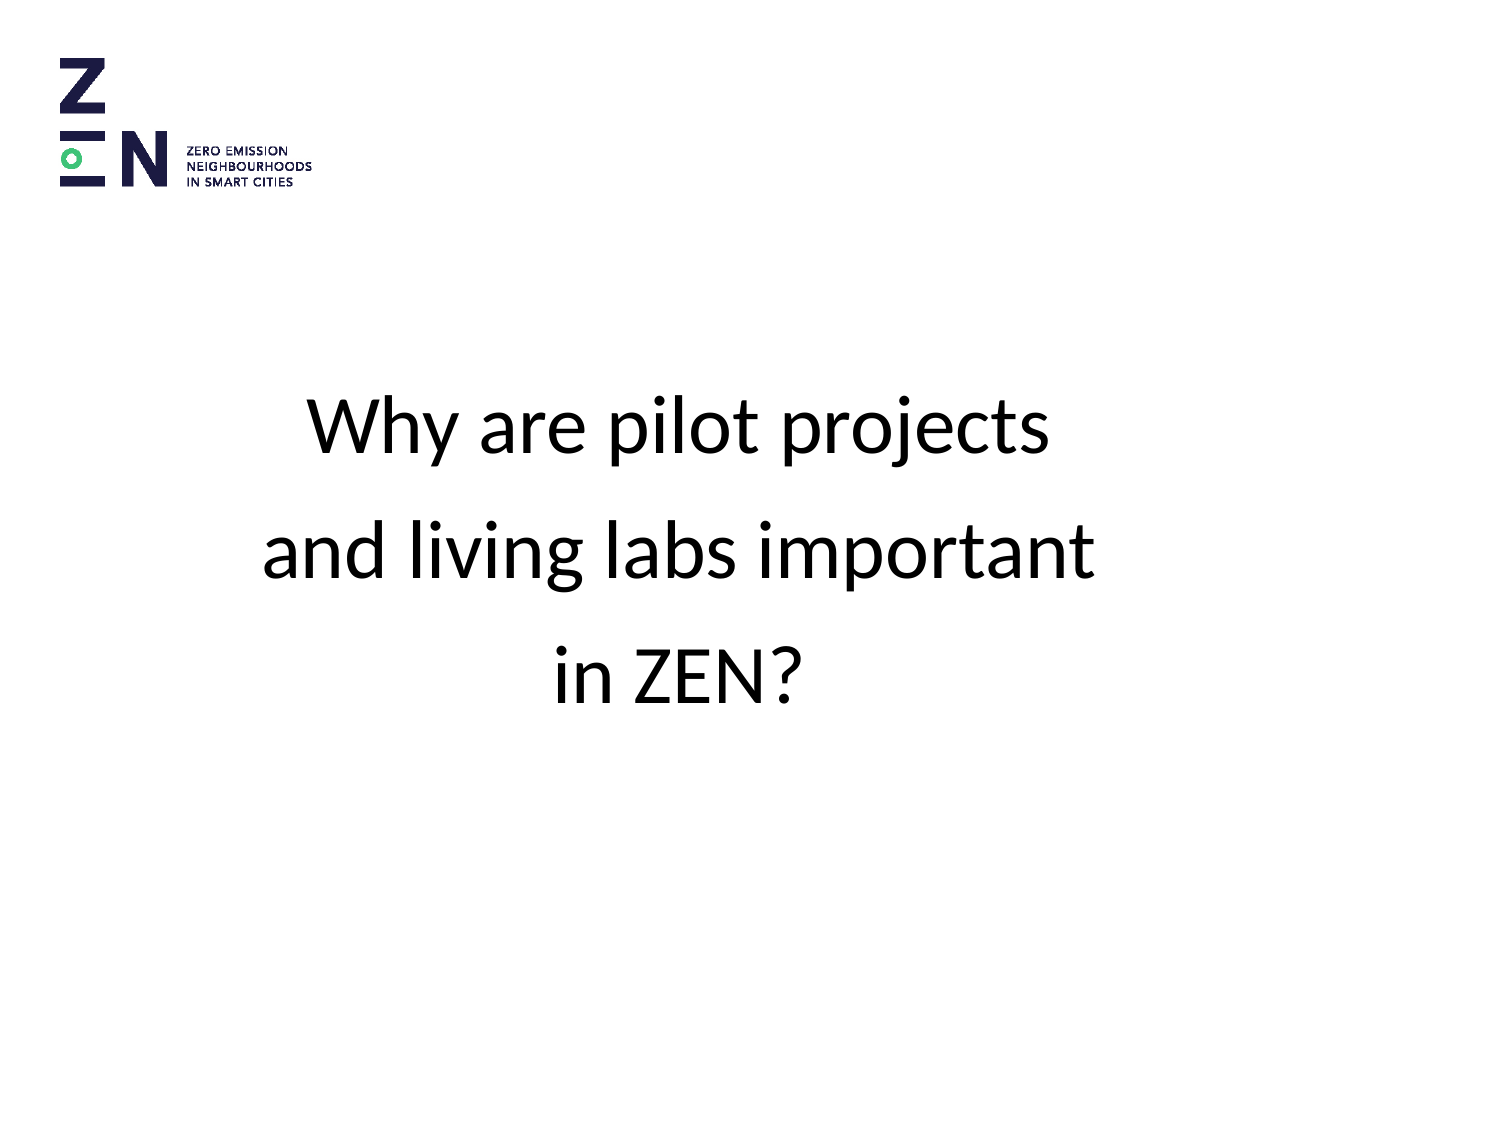

Why are pilot projects and living labs important in ZEN?